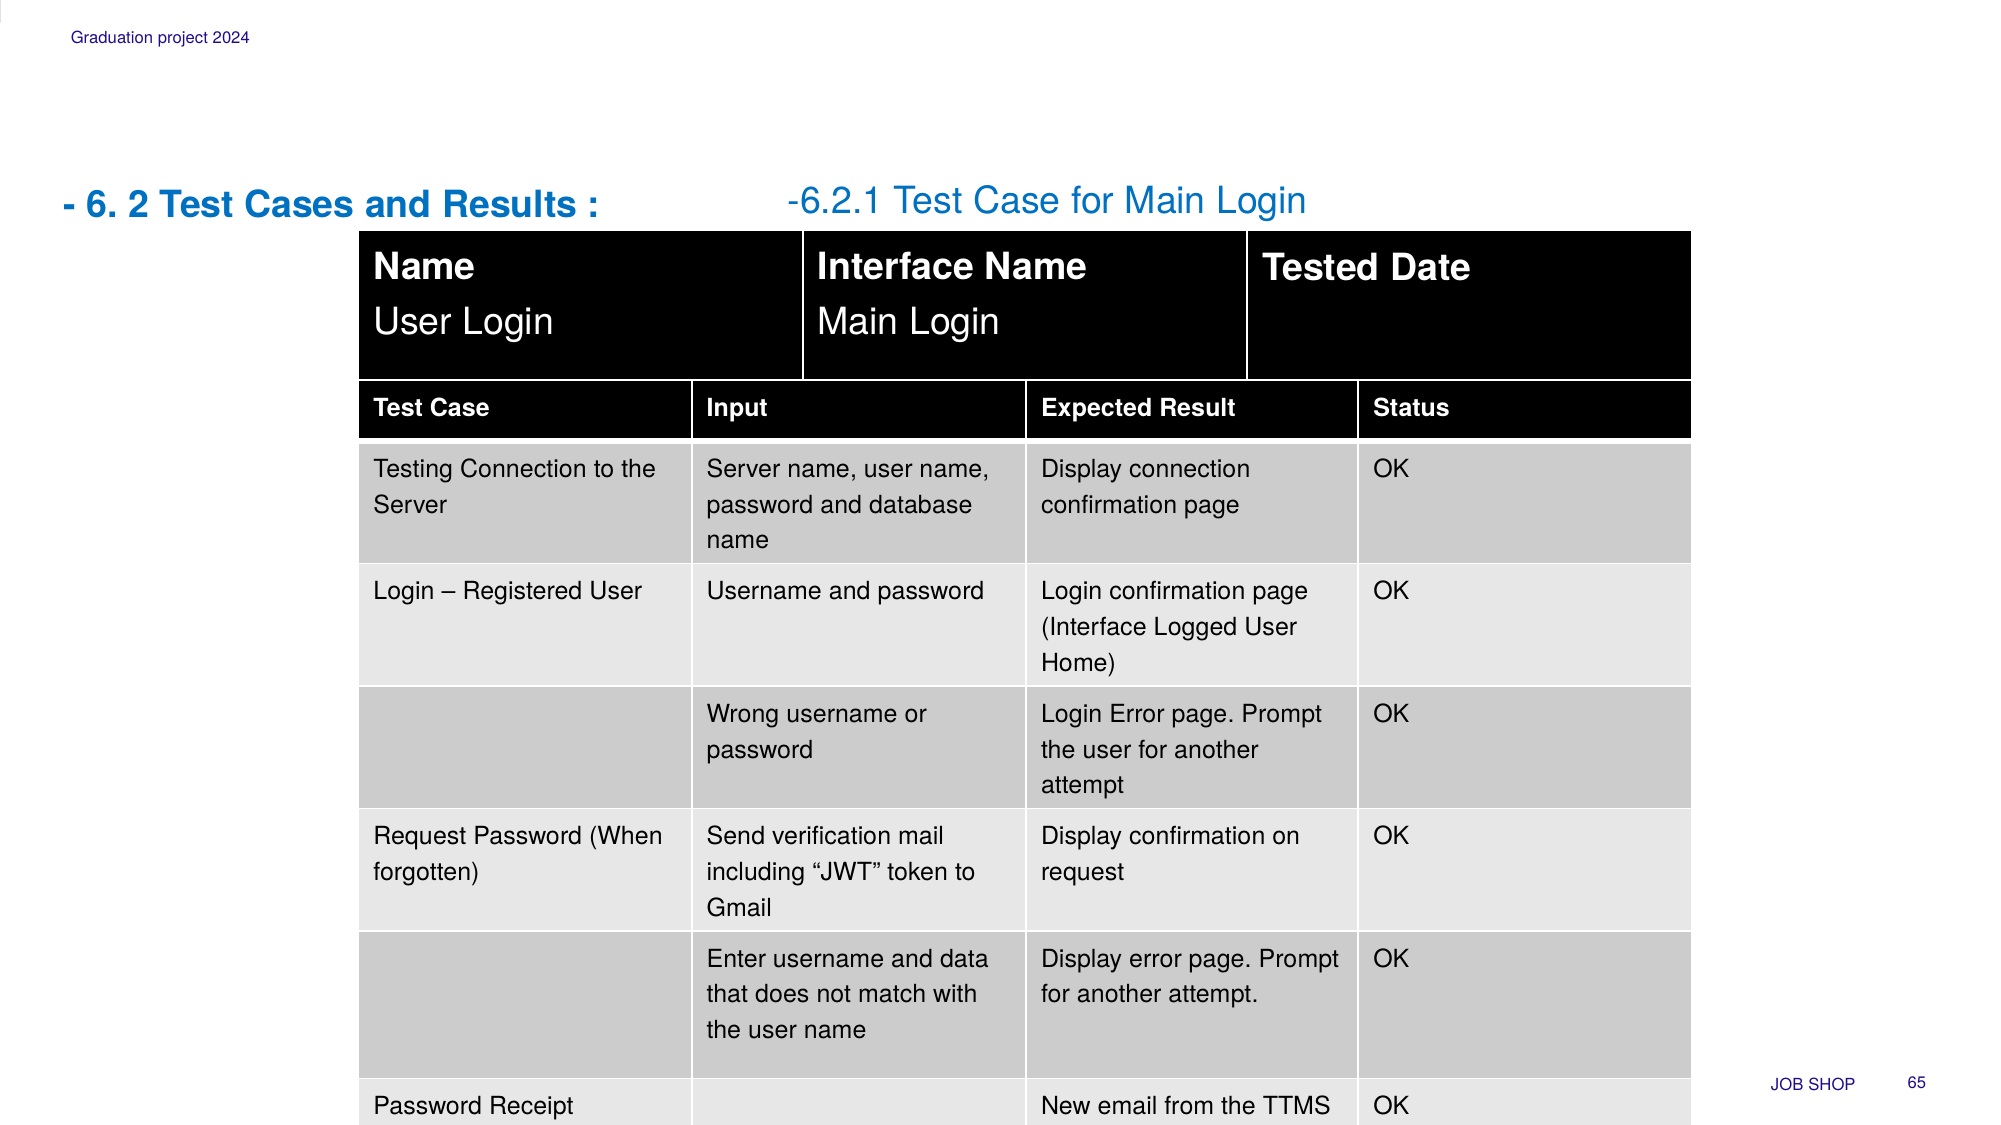

Graduation project 2024
-6.2.1 Test Case for Main Login
- 6. 2 Test Cases and Results :
| Name User Login | Interface Name Main Login | Tested Date |
| --- | --- | --- |
| Test Case | Input | Expected Result | Status |
| --- | --- | --- | --- |
| Testing Connection to the Server | Server name, user name, password and database name | Display connection confirmation page | OK |
| Login – Registered User | Username and password | Login confirmation page (Interface Logged User Home) | OK |
|  | Wrong username or password | Login Error page. Prompt the user for another attempt | OK |
| Request Password (When forgotten) | Send verification mail including “JWT” token to Gmail | Display confirmation on request | OK |
|  | Enter username and data that does not match with the user name | Display error page. Prompt for another attempt. | OK |
| Password Receipt |  | New email from the TTMS Administrator with the new password | OK |
Job SHOP
65